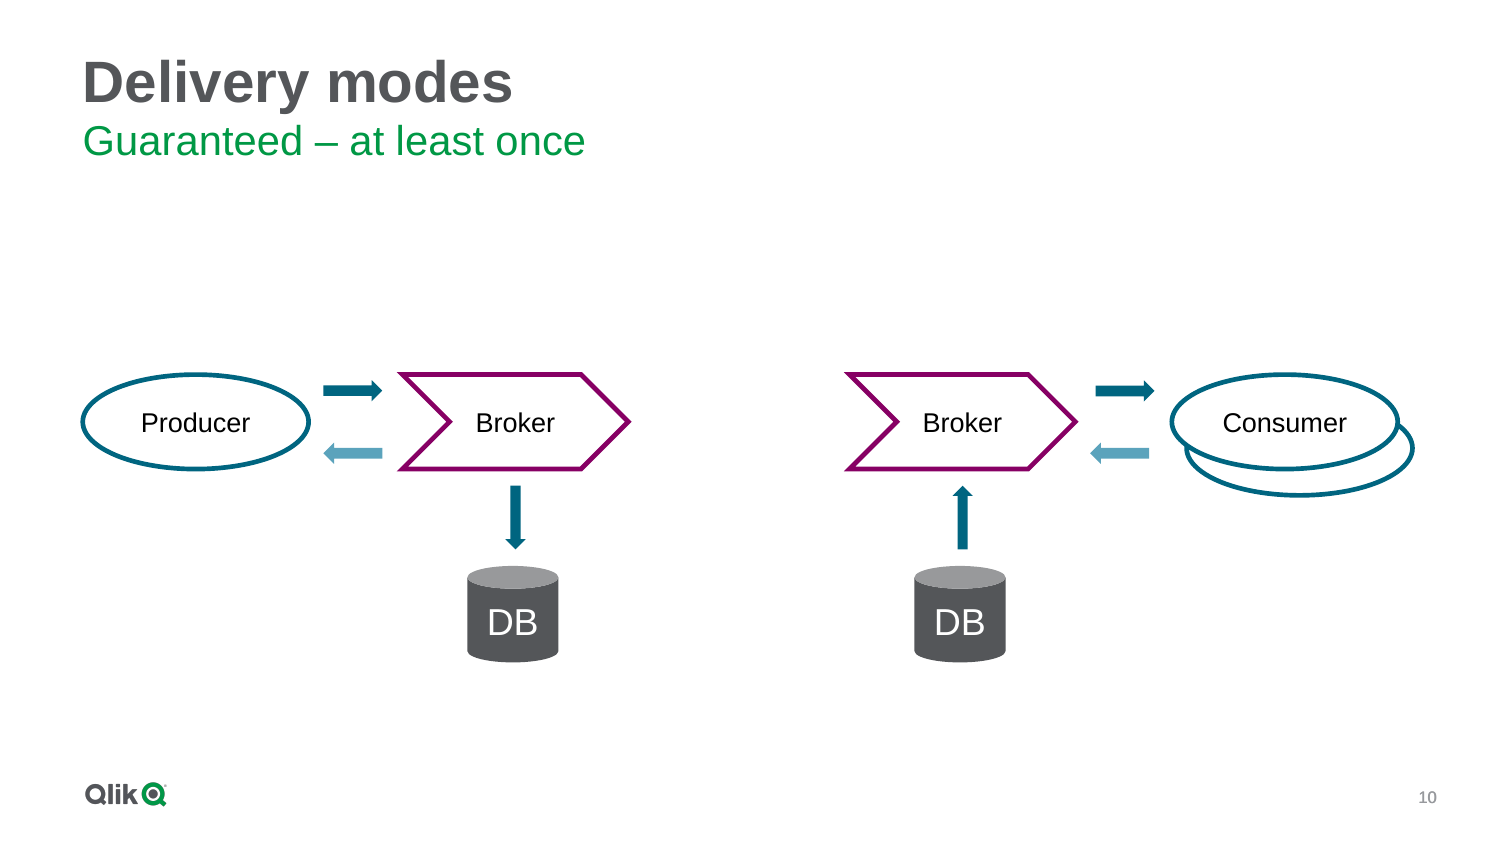

# Delivery modes
Guaranteed – at least once
Broker
Broker
Producer
Consumer

DB
DB